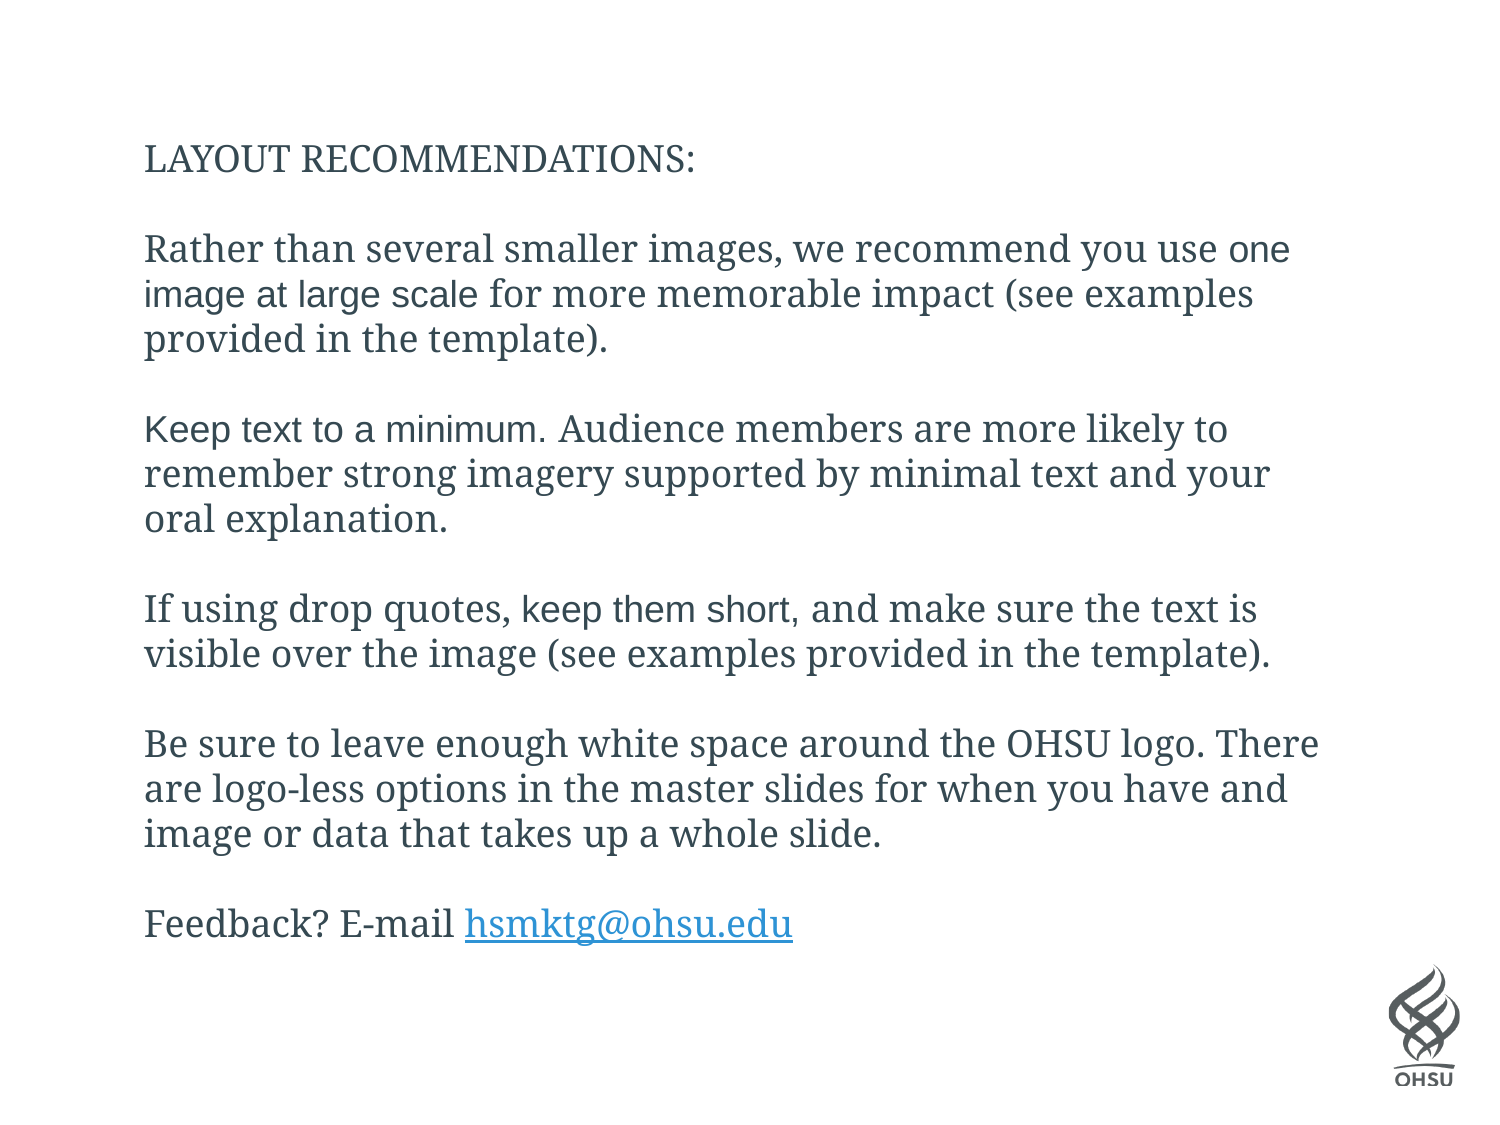

LAYOUT RECOMMENDATIONS:

Rather than several smaller images, we recommend you use one image at large scale for more memorable impact (see examples provided in the template).

Keep text to a minimum. Audience members are more likely to remember strong imagery supported by minimal text and your oral explanation.

If using drop quotes, keep them short, and make sure the text is visible over the image (see examples provided in the template).

Be sure to leave enough white space around the OHSU logo. There are logo-less options in the master slides for when you have and image or data that takes up a whole slide.

Feedback? E-mail hsmktg@ohsu.edu